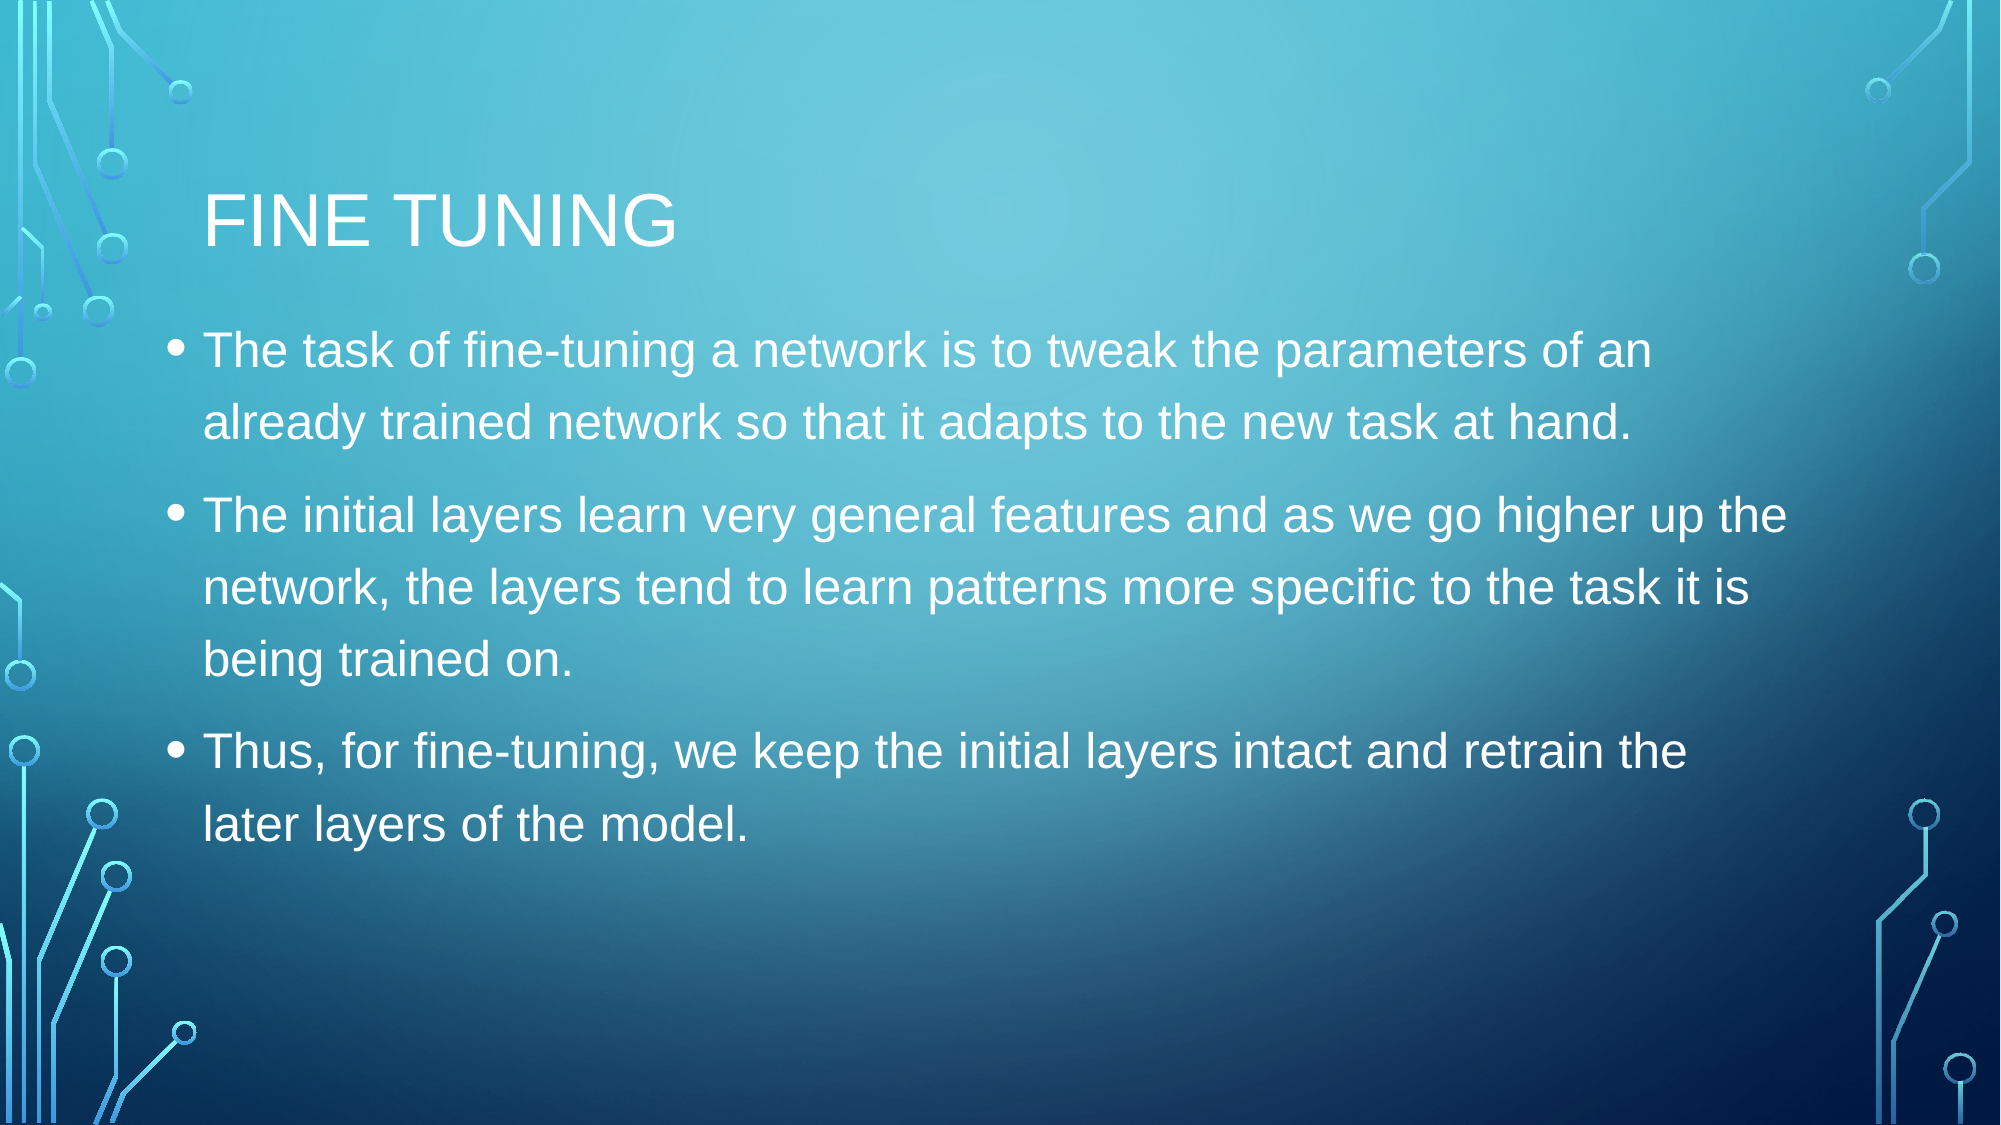

# FINE TUNING
The task of fine-tuning a network is to tweak the parameters of an already trained network so that it adapts to the new task at hand.
The initial layers learn very general features and as we go higher up the network, the layers tend to learn patterns more specific to the task it is being trained on.
Thus, for fine-tuning, we keep the initial layers intact and retrain the later layers of the model.